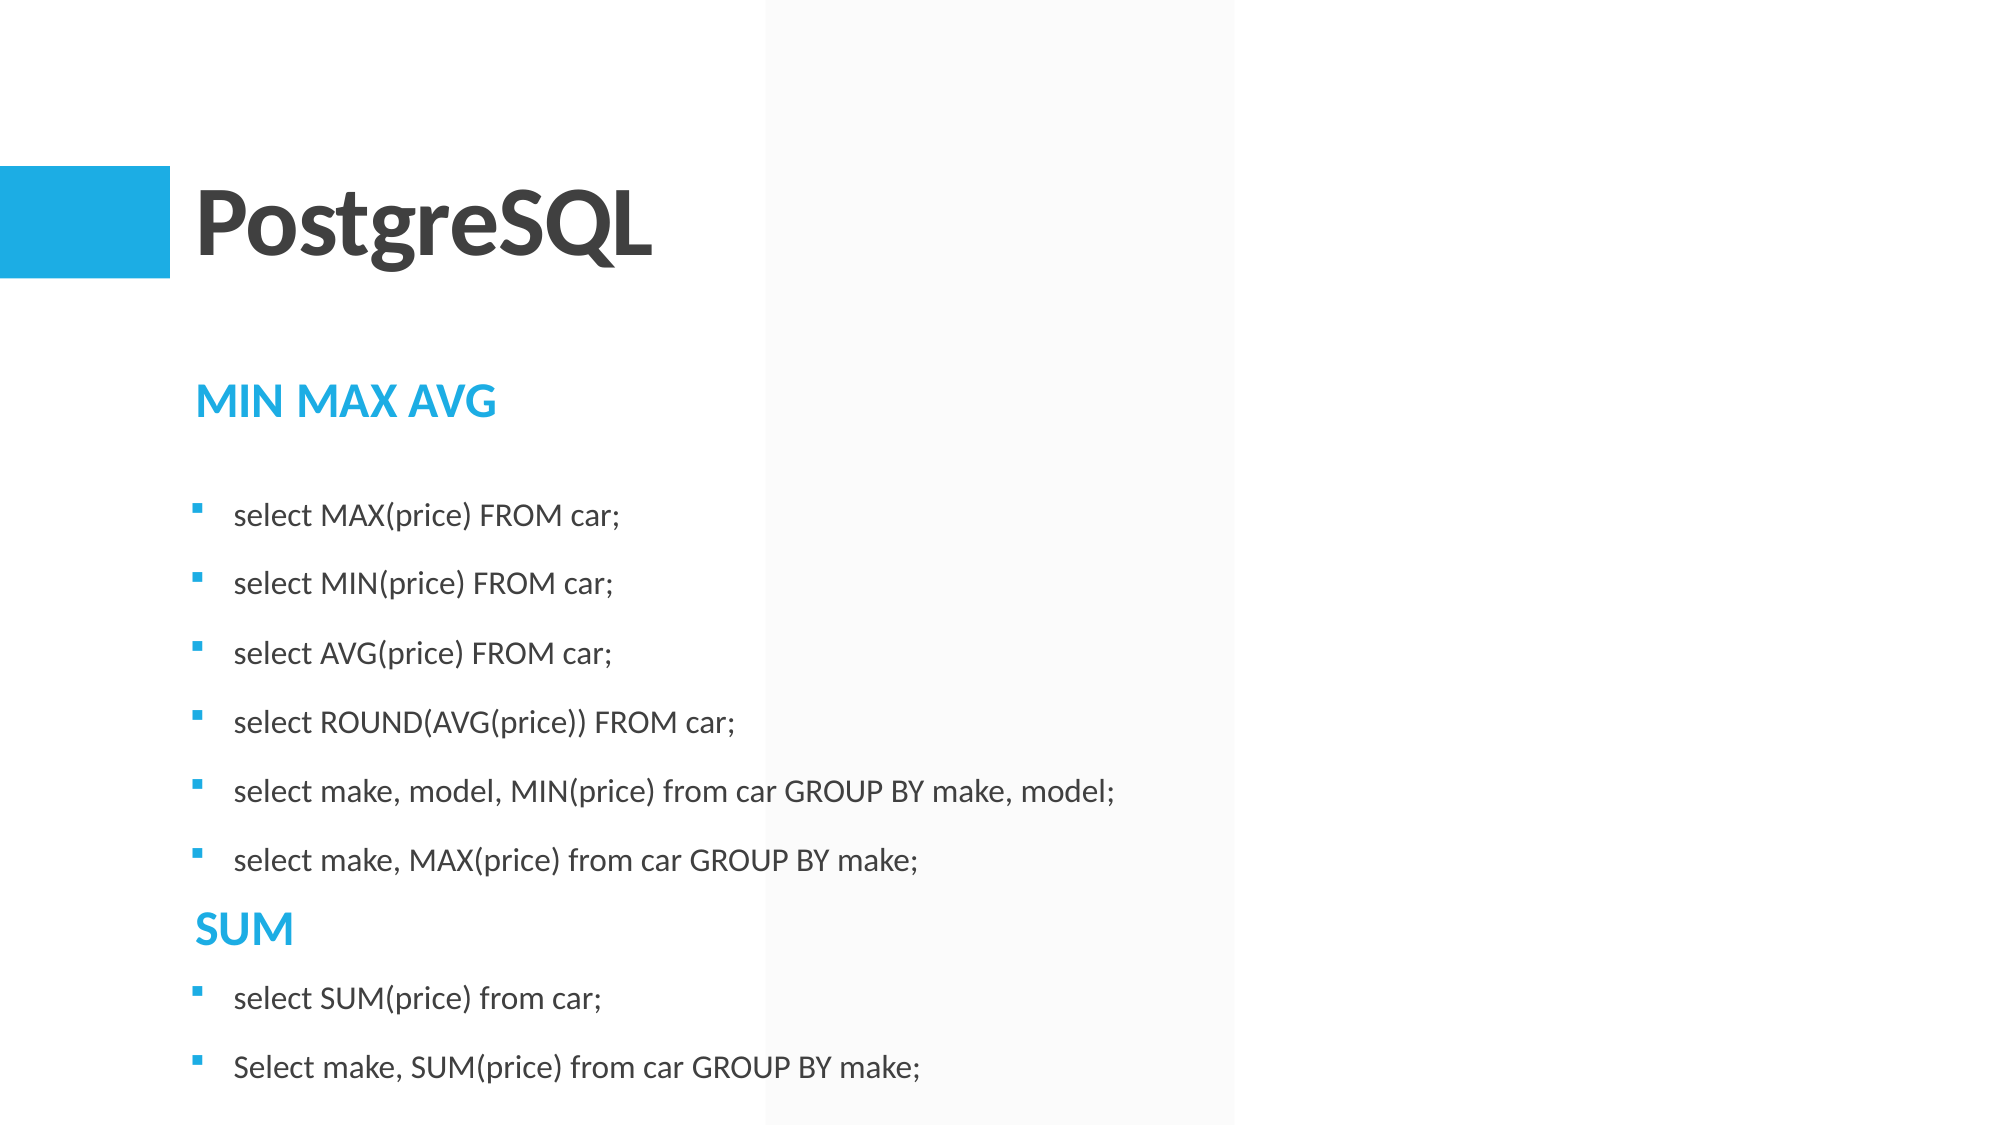

# PostgreSQL
MIN MAX AVG
select MAX(price) FROM car;
select MIN(price) FROM car;
select AVG(price) FROM car;
select ROUND(AVG(price)) FROM car;
select make, model, MIN(price) from car GROUP BY make, model;
select make, MAX(price) from car GROUP BY make;

select SUM(price) from car;
Select make, SUM(price) from car GROUP BY make;
SUM